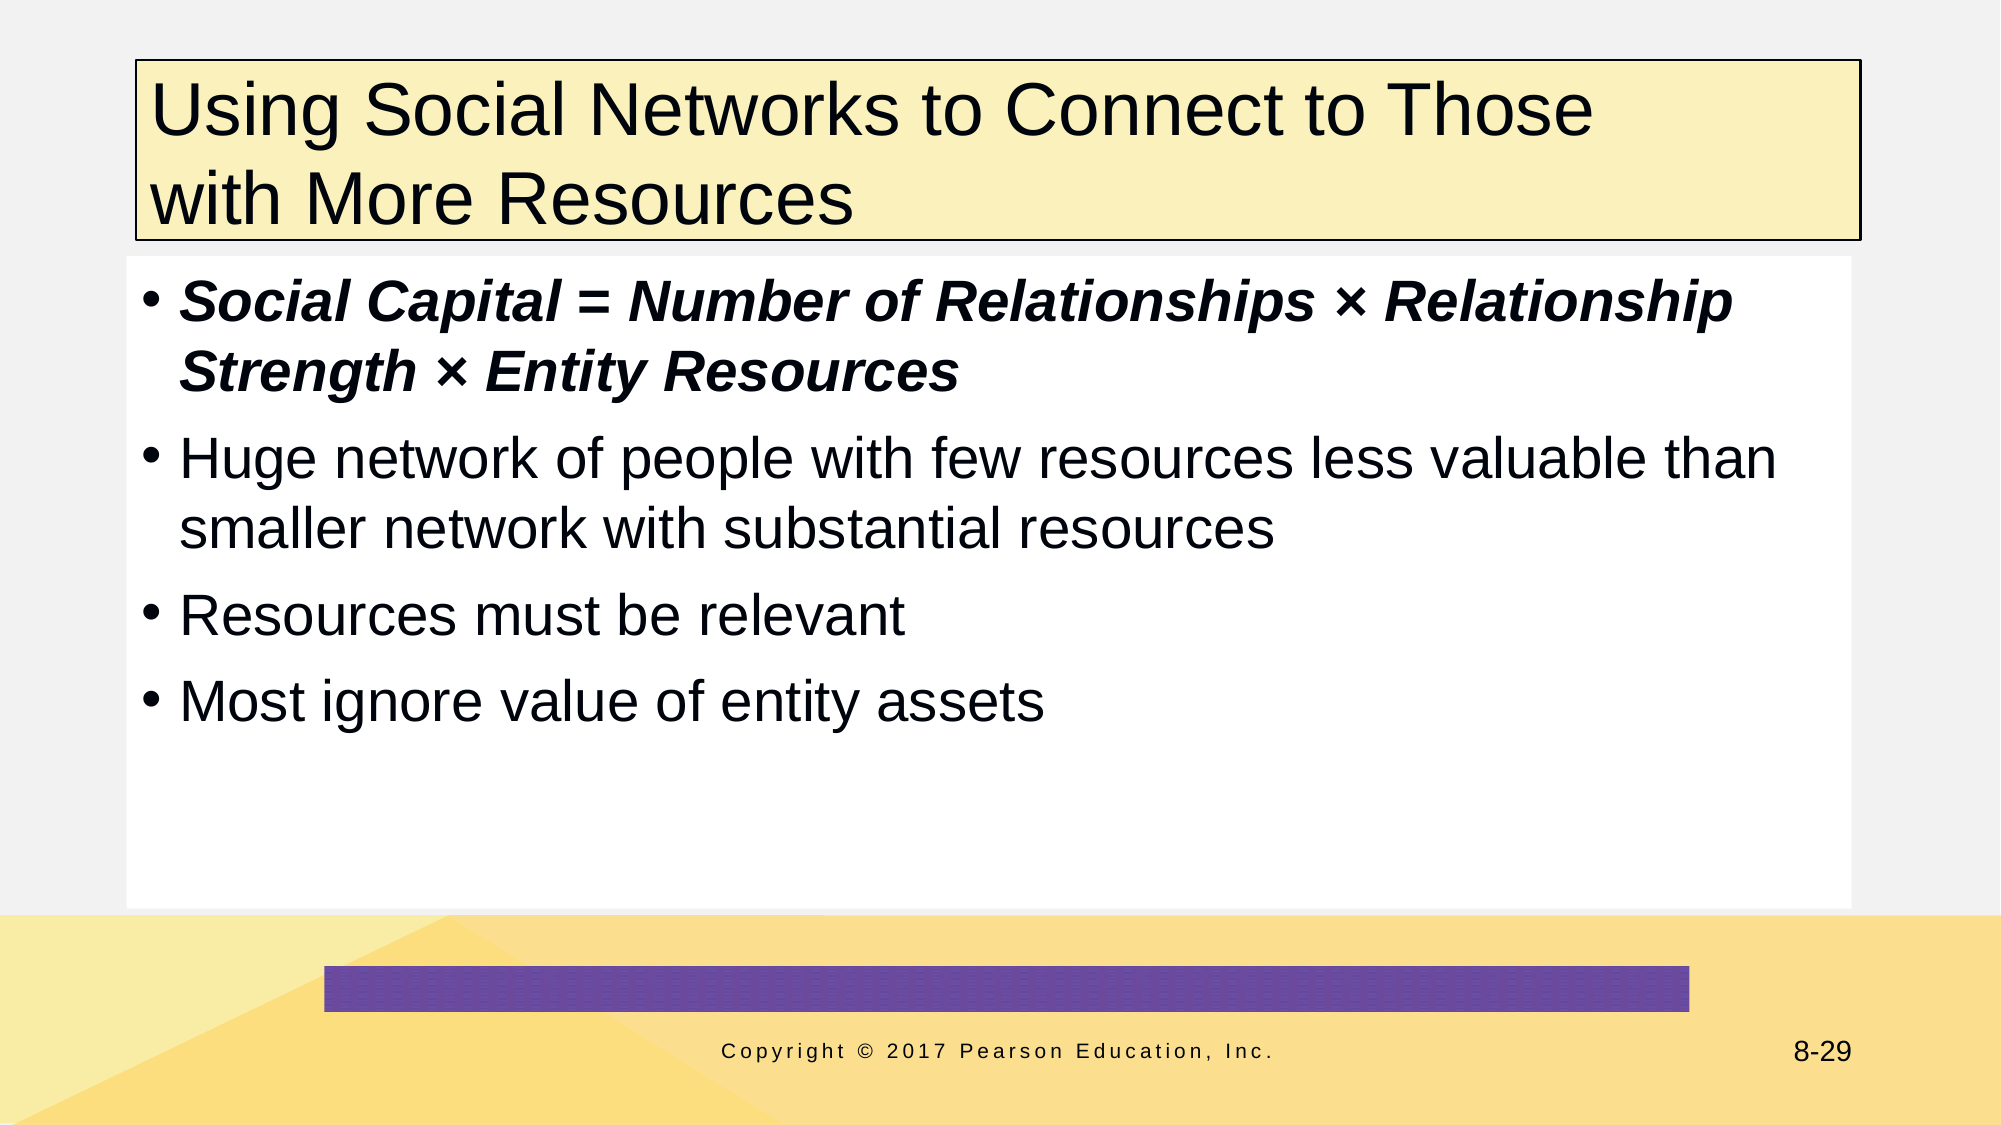

# Using Social Networks to Connect to Those with More Resources
Social Capital = Number of Relationships × Relationship Strength × Entity Resources
Huge network of people with few resources less valuable than smaller network with substantial resources
Resources must be relevant
Most ignore value of entity assets
Copyright © 2017 Pearson Education, Inc.